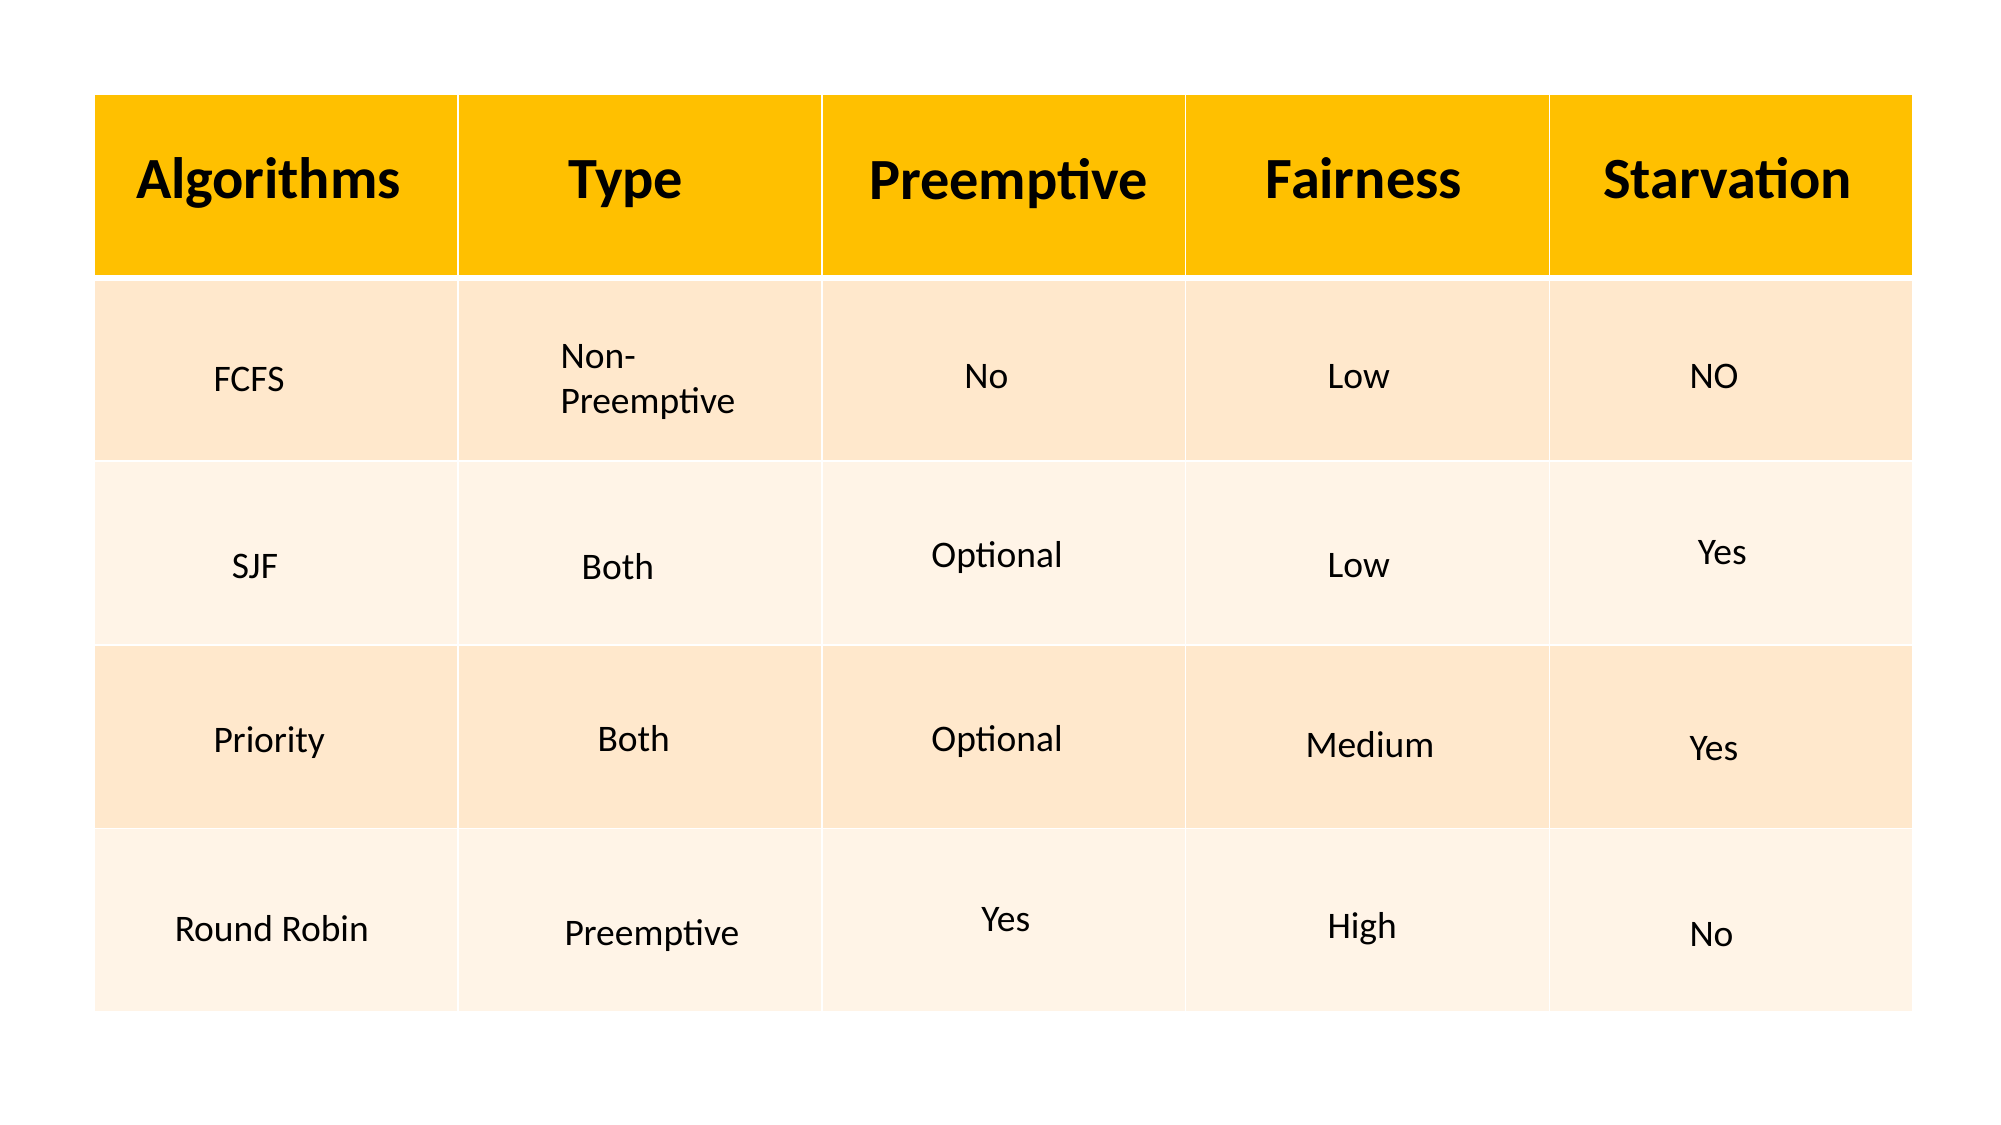

|  |  |  |  |  |
| --- | --- | --- | --- | --- |
|  |  |  |  |  |
|  |  |  |  |  |
|  |  |  |  |  |
|  |  |  |  |  |
Algorithms
Type
Fairness
Starvation
Preemptive
Non-Preemptive
No
Low
NO
FCFS
Yes
Optional
Low
SJF
Both
Both
Optional
Priority
Medium
Yes
Yes
High
Round Robin
Preemptive
No